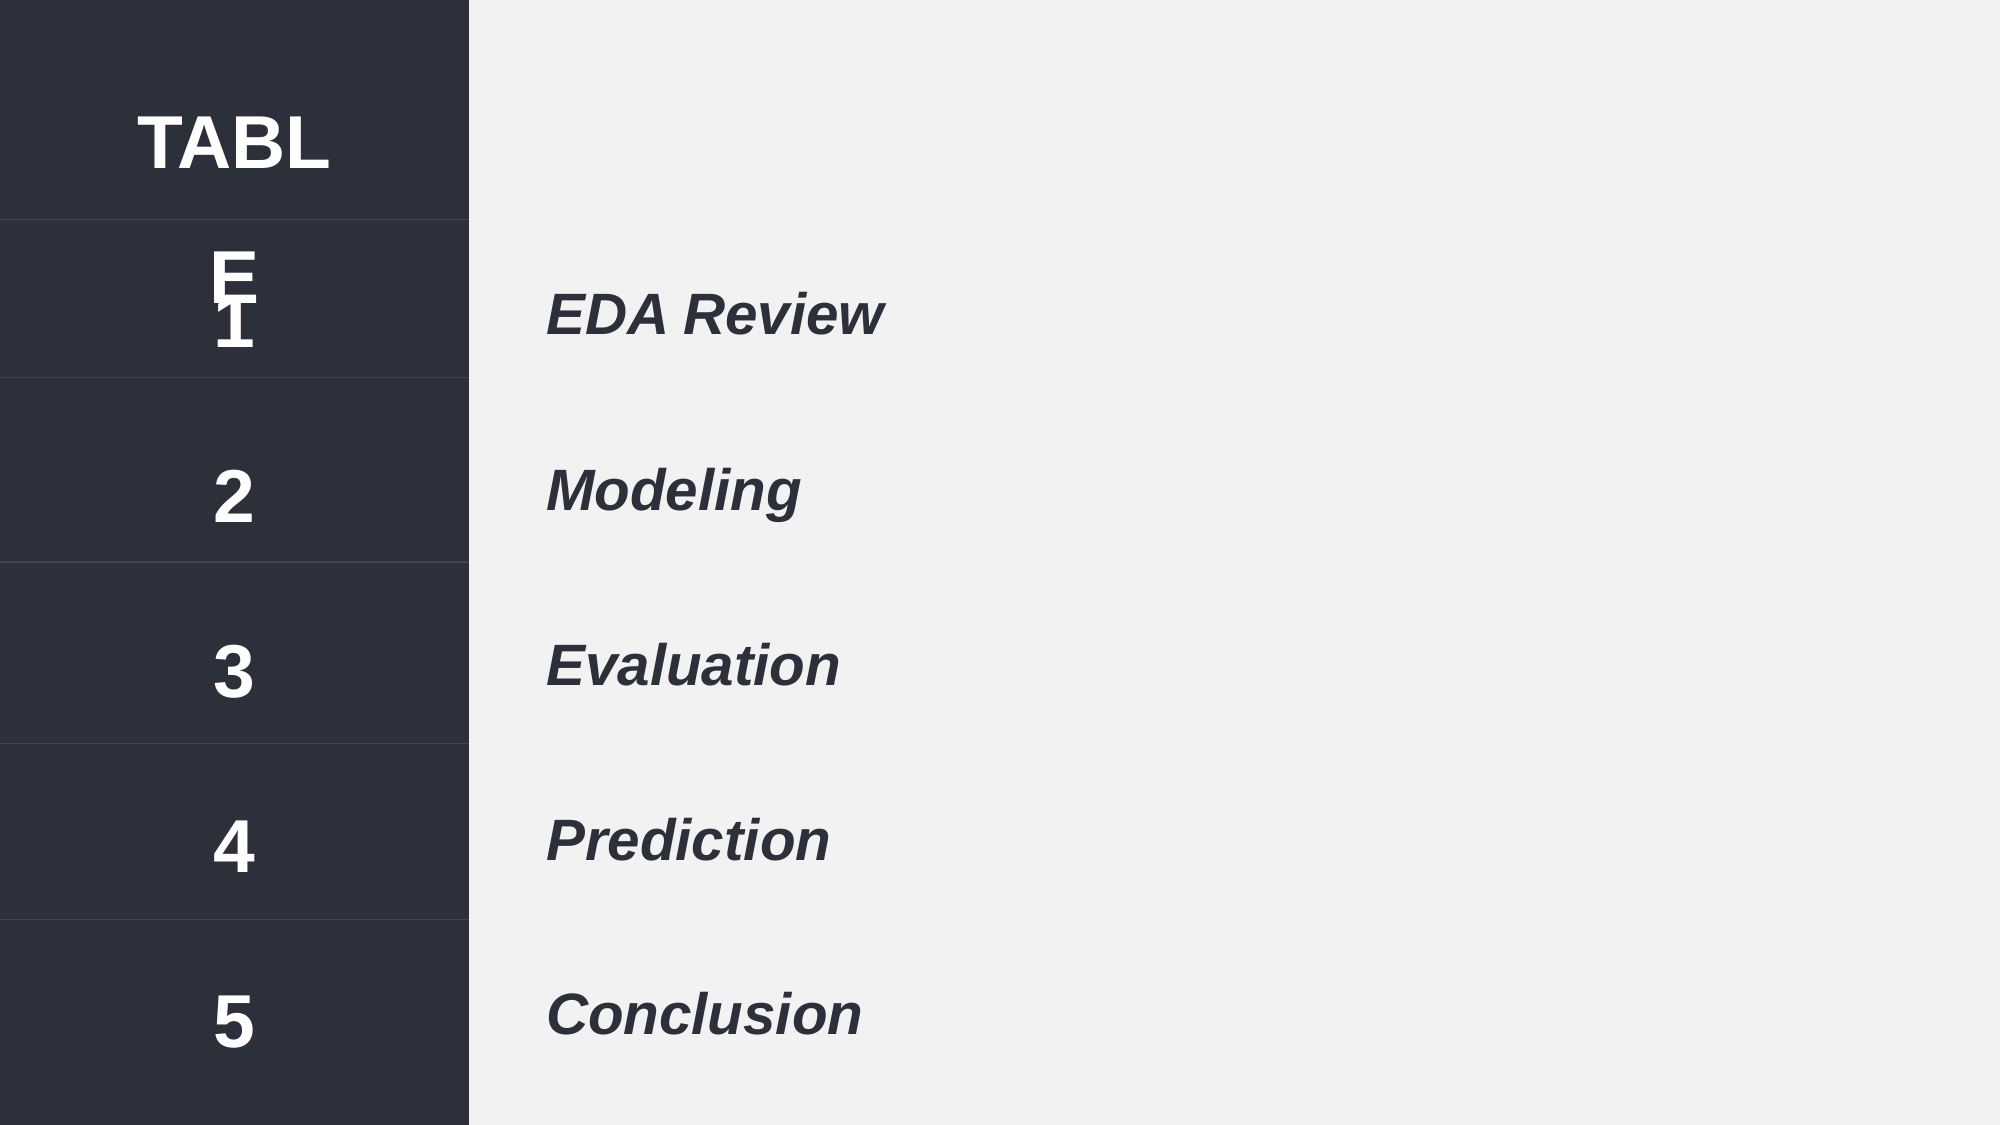

TABLE
1
EDA Review
2
Modeling
3
Evaluation
4
Prediction
5
Conclusion